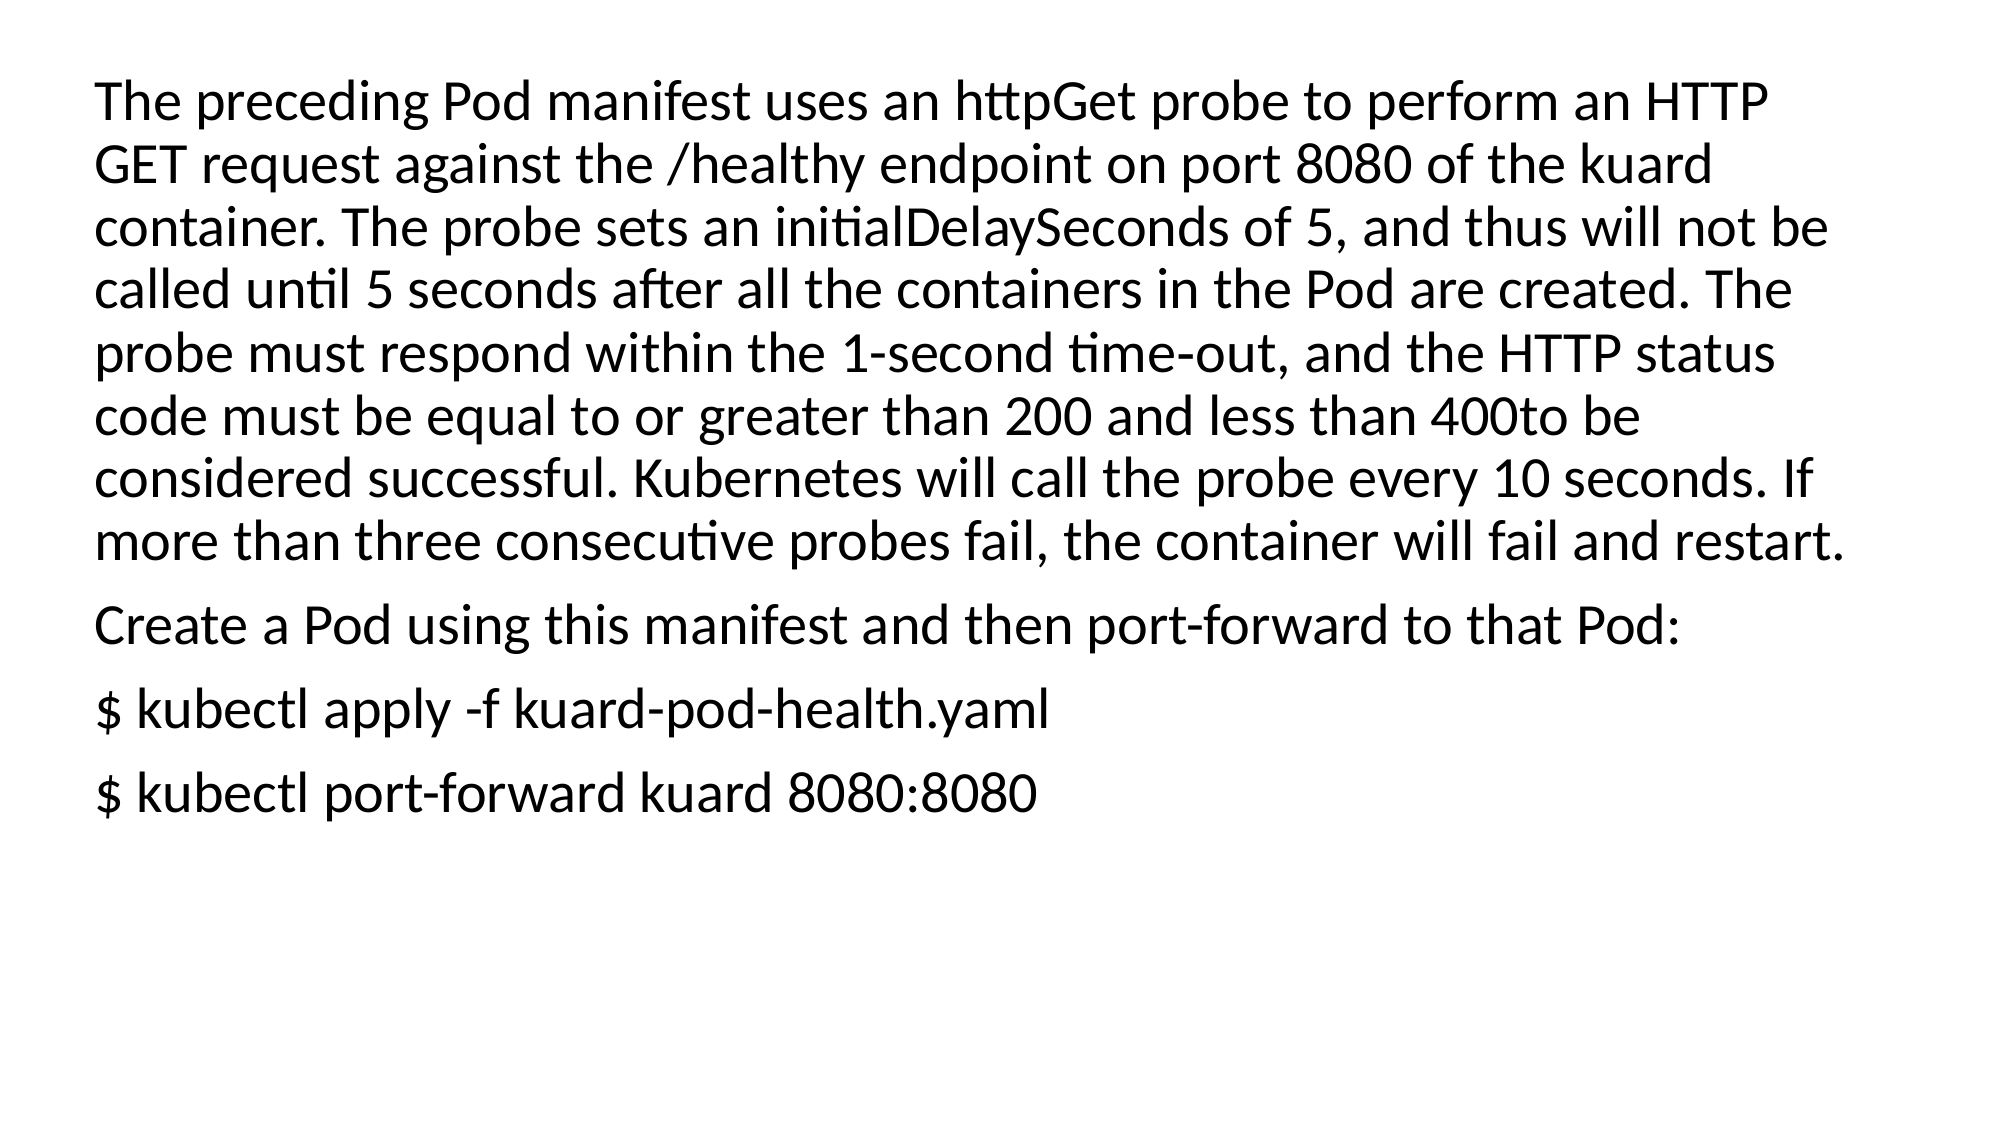

The preceding Pod manifest uses an httpGet probe to perform an HTTP GET request against the /healthy endpoint on port 8080 of the kuard container. The probe sets an initialDelaySeconds of 5, and thus will not be called until 5 seconds after all the containers in the Pod are created. The probe must respond within the 1-second time‐out, and the HTTP status code must be equal to or greater than 200 and less than 400to be considered successful. Kubernetes will call the probe every 10 seconds. If more than three consecutive probes fail, the container will fail and restart.
Create a Pod using this manifest and then port-forward to that Pod:
$ kubectl apply -f kuard-pod-health.yaml
$ kubectl port-forward kuard 8080:8080